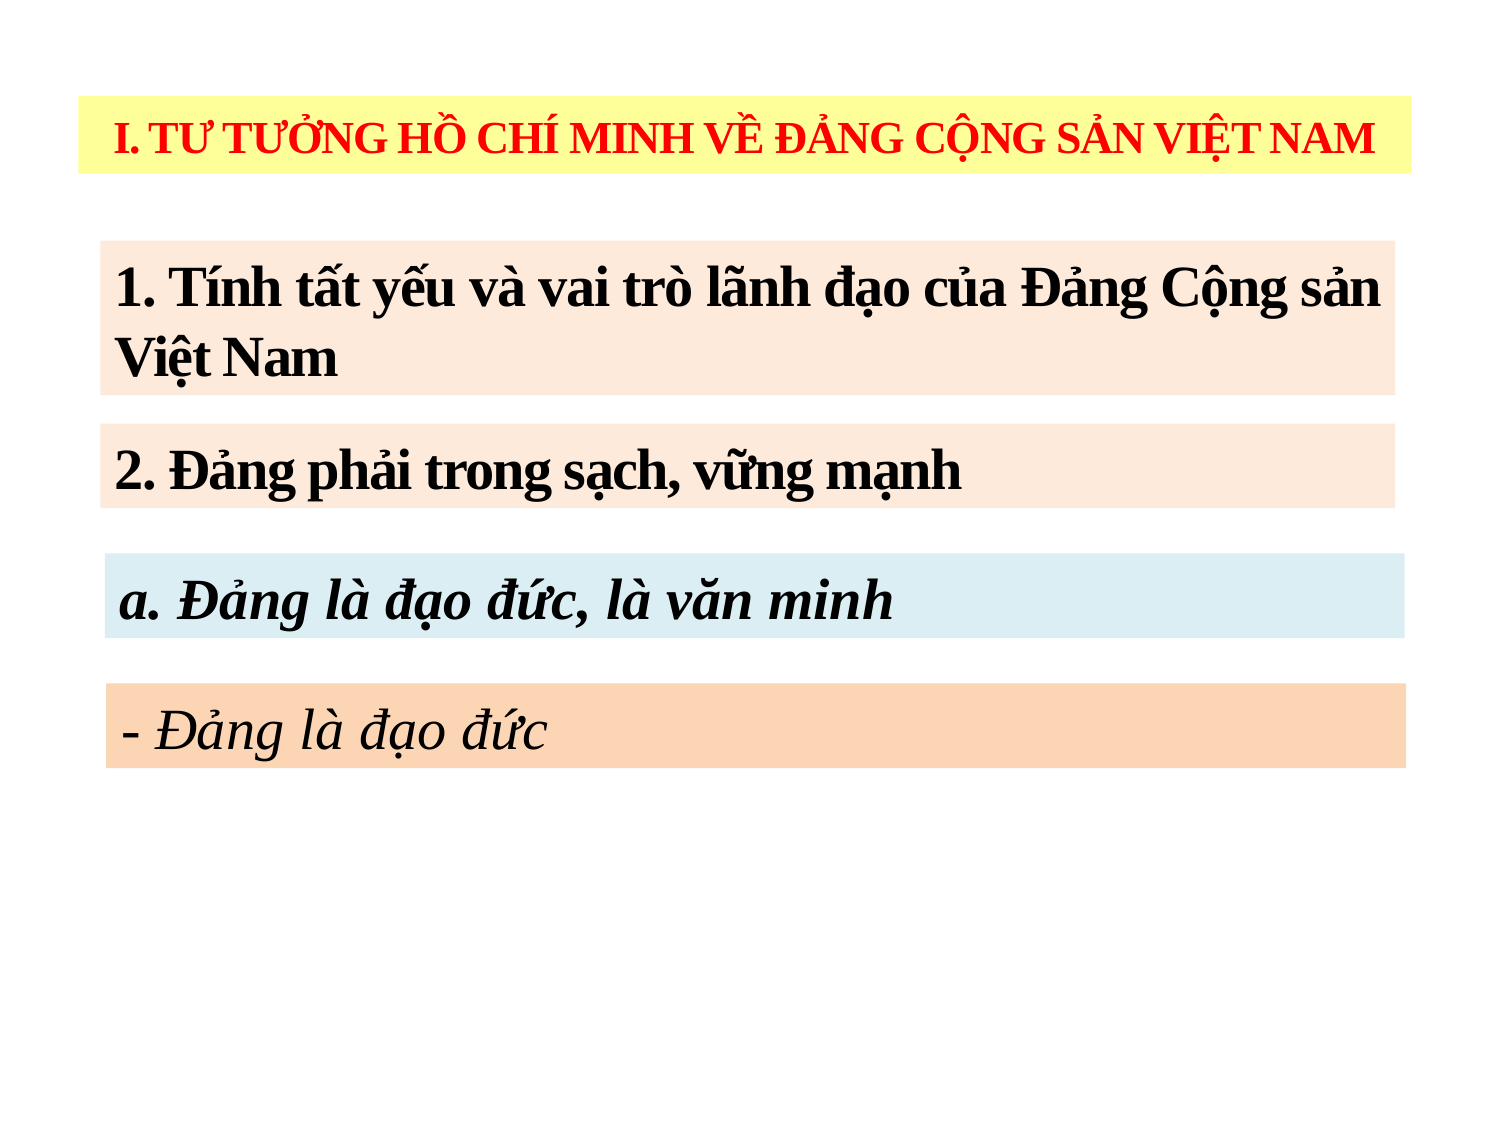

I. TƯ TƯỞNG HỒ CHÍ MINH VỀ ĐẢNG CỘNG SẢN VIỆT NAM
1. Tính tất yếu và vai trò lãnh đạo của Đảng Cộng sản Việt Nam
2. Đảng phải trong sạch, vững mạnh
a. Đảng là đạo đức, là văn minh
- Đảng là đạo đức